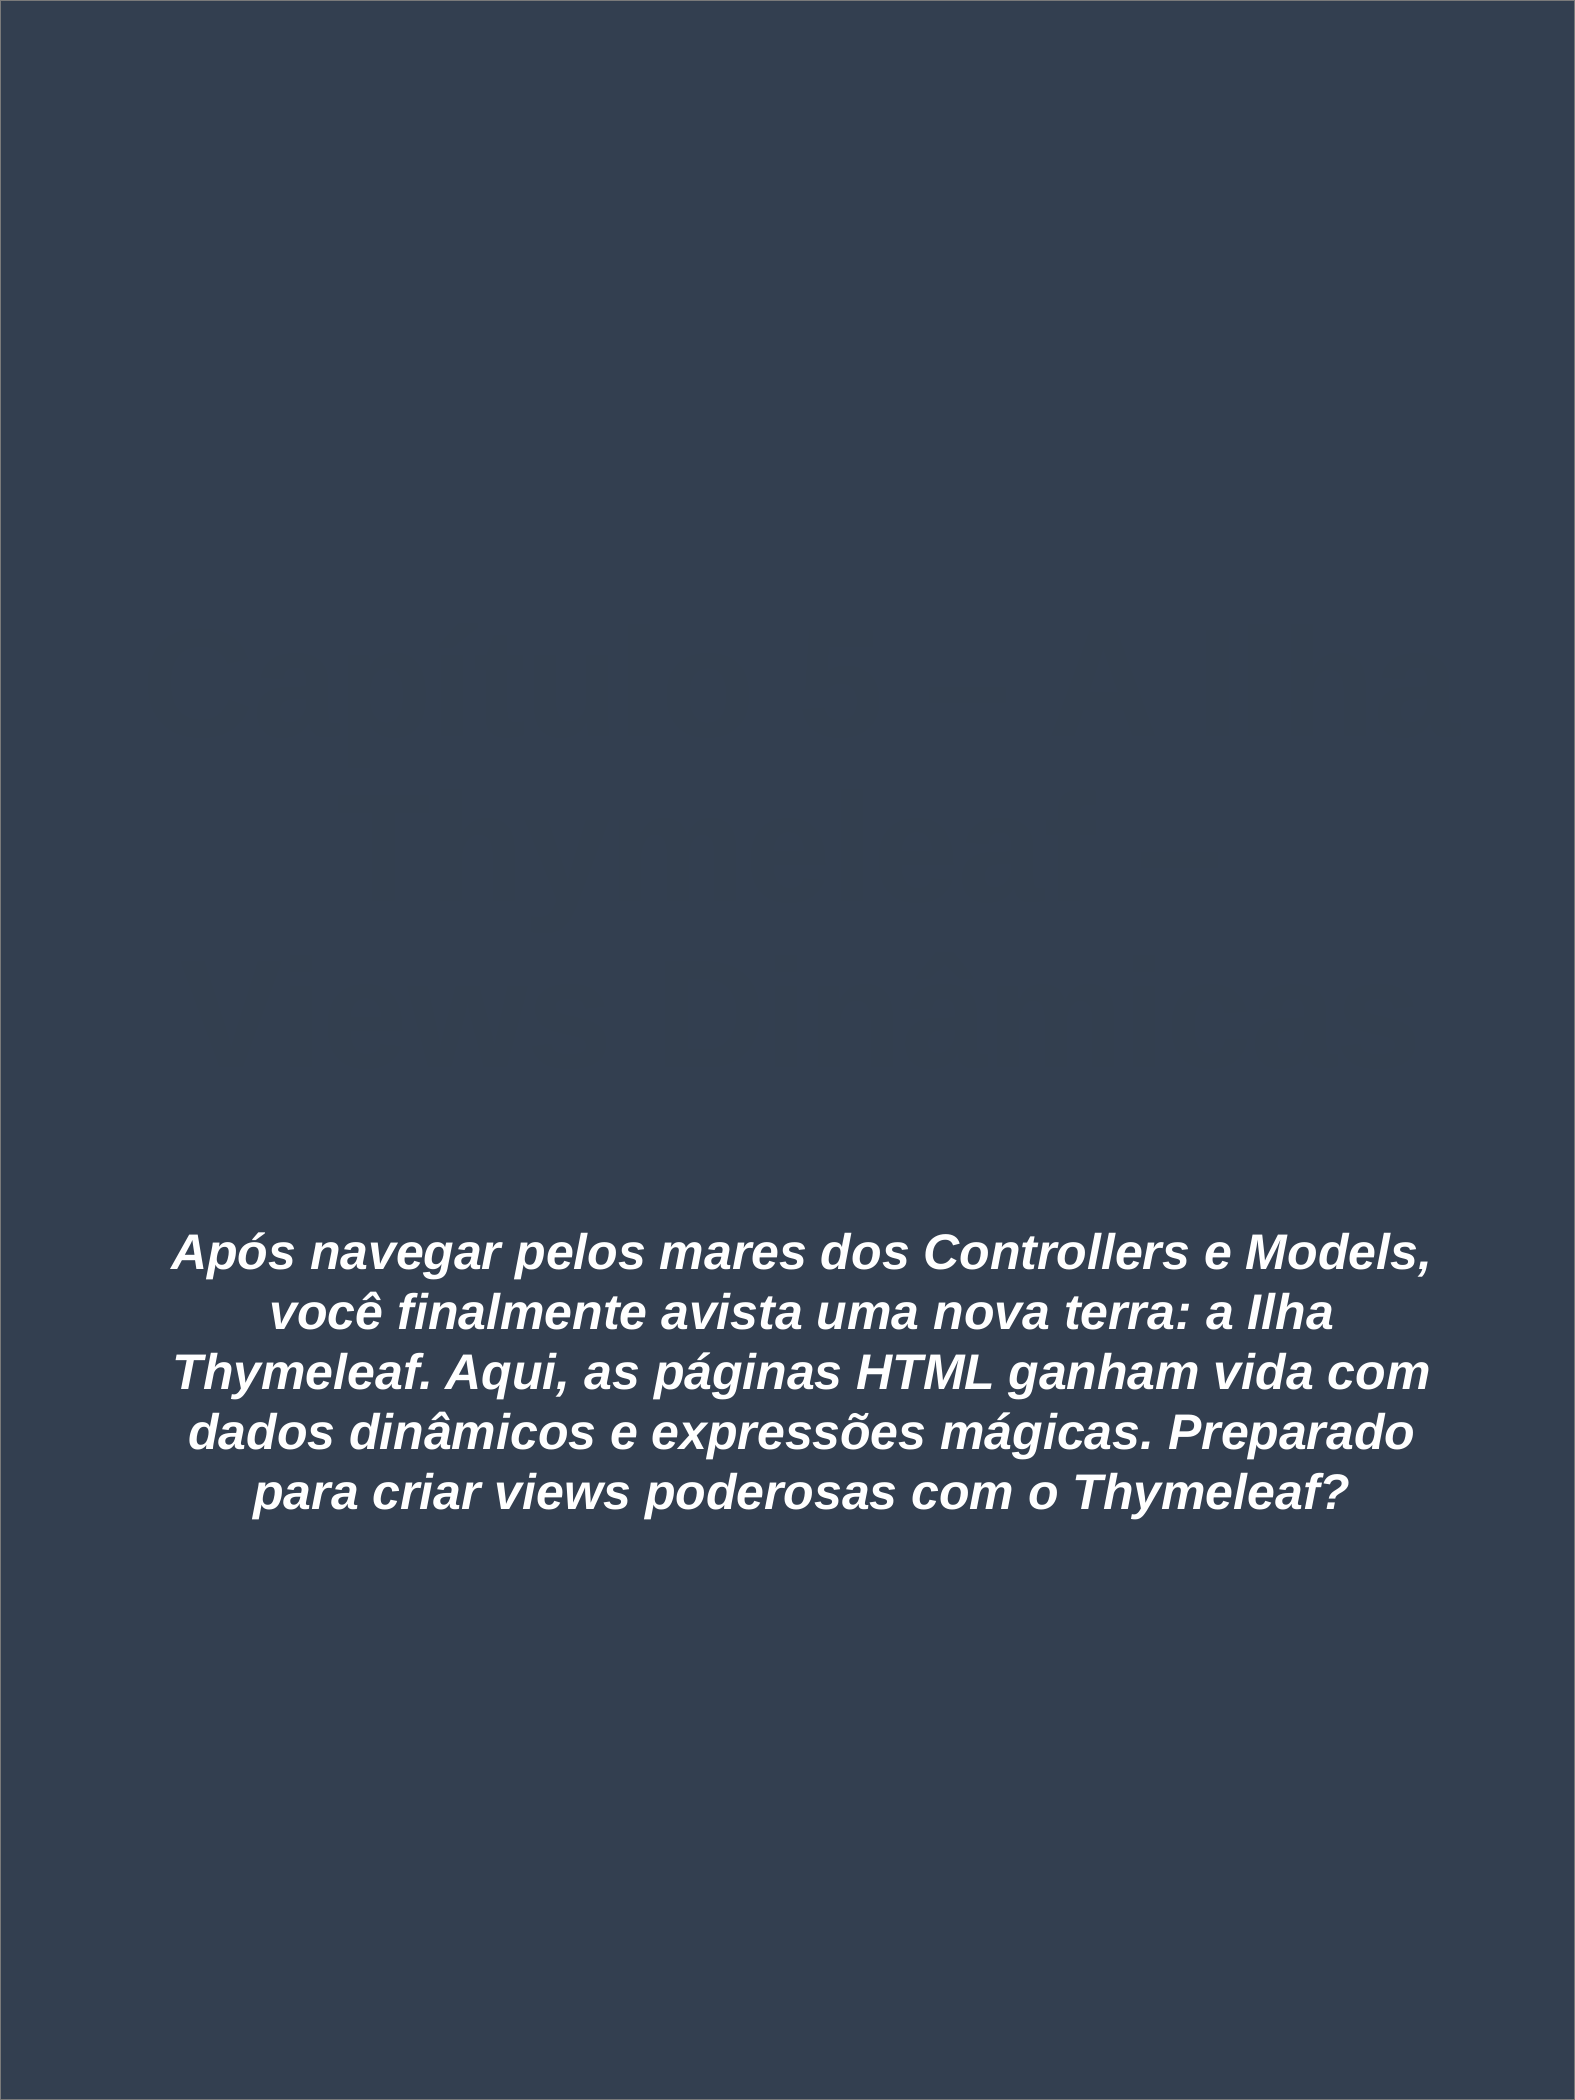

# Capítulo 5 – A Ilha Thymeleaf – Views Dinâmicas
Após navegar pelos mares dos Controllers e Models, você finalmente avista uma nova terra: a Ilha Thymeleaf. Aqui, as páginas HTML ganham vida com dados dinâmicos e expressões mágicas. Preparado para criar views poderosas com o Thymeleaf?